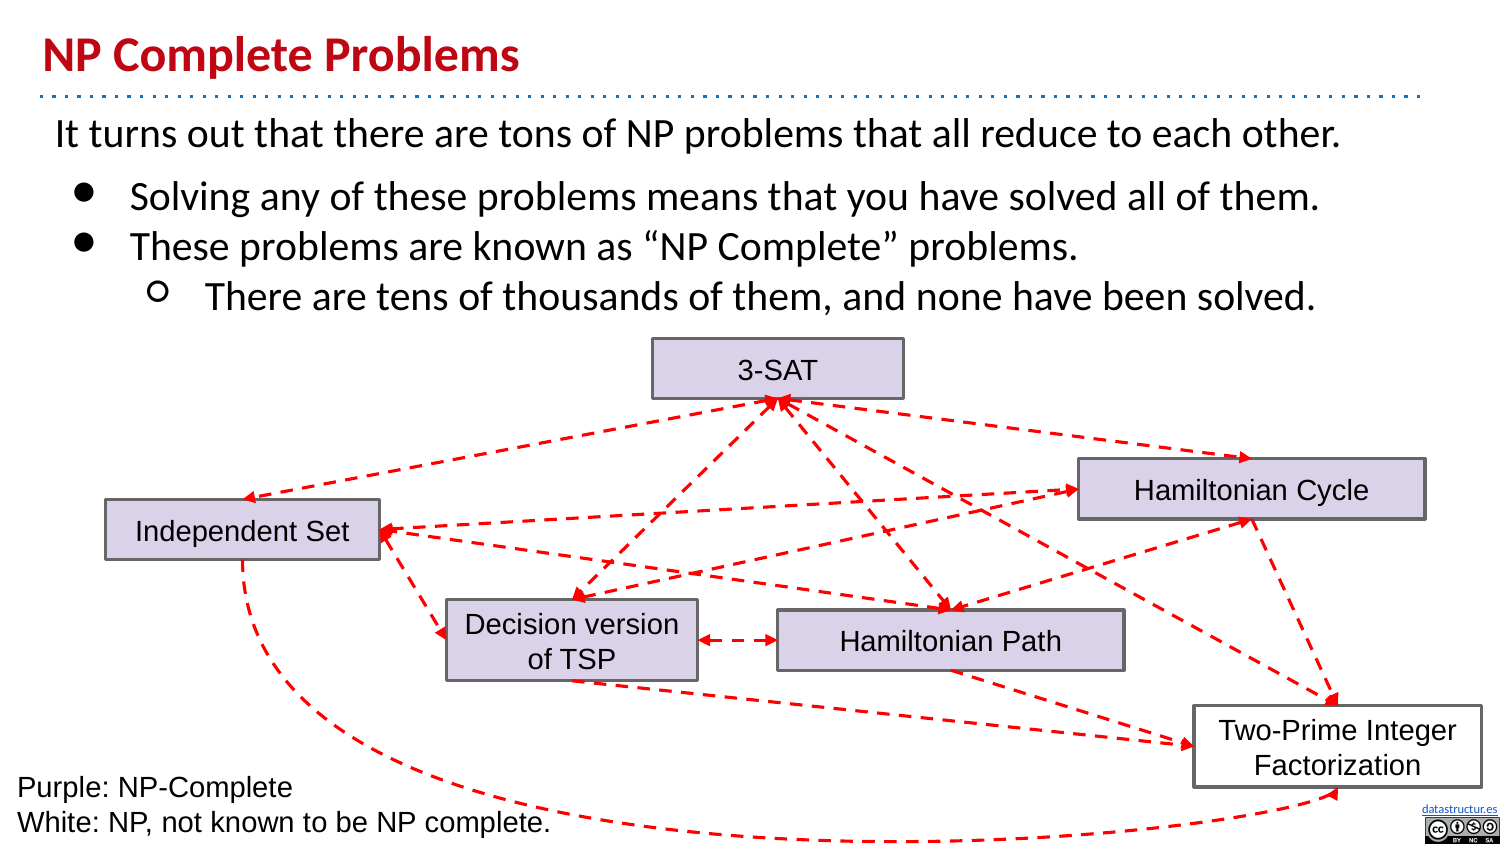

# NP Complete Problems
It turns out that there are tons of NP problems that all reduce to each other.
Solving any of these problems means that you have solved all of them.
These problems are known as “NP Complete” problems.
There are tens of thousands of them, and none have been solved.
3-SAT
Hamiltonian Cycle
Independent Set
Decision version of TSP
Hamiltonian Path
Two-Prime Integer Factorization
Purple: NP-Complete
White: NP, not known to be NP complete.